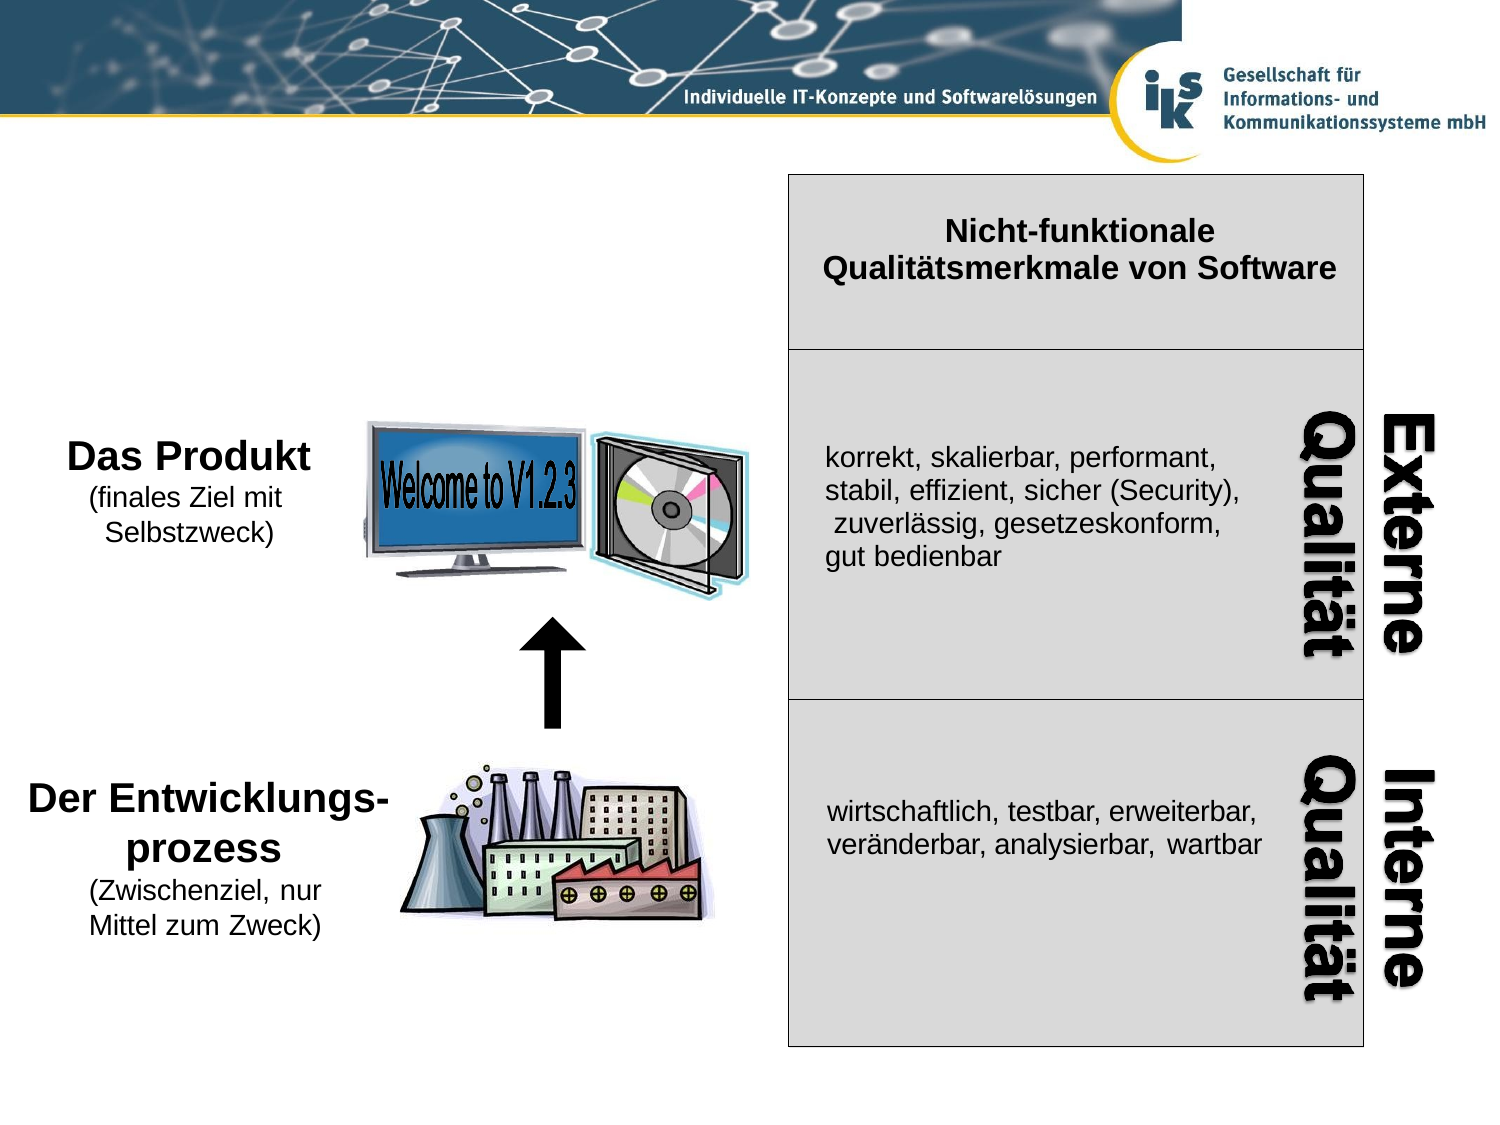

| Nicht-funktionale Qualitätsmerkmale von Software |
| --- |
| korrekt, skalierbar, performant, stabil, effizient, sicher (Security), zuverlässig, gesetzeskonform, gut bedienbar |
| wirtschaftlich, testbar, erweiterbar, veränderbar, analysierbar, wartbar |

# Das Produkt
(finales Ziel mit  Selbstzweck)

Der Entwicklungs-
prozess
(Zwischenziel, nur
Mittel zum Zweck)